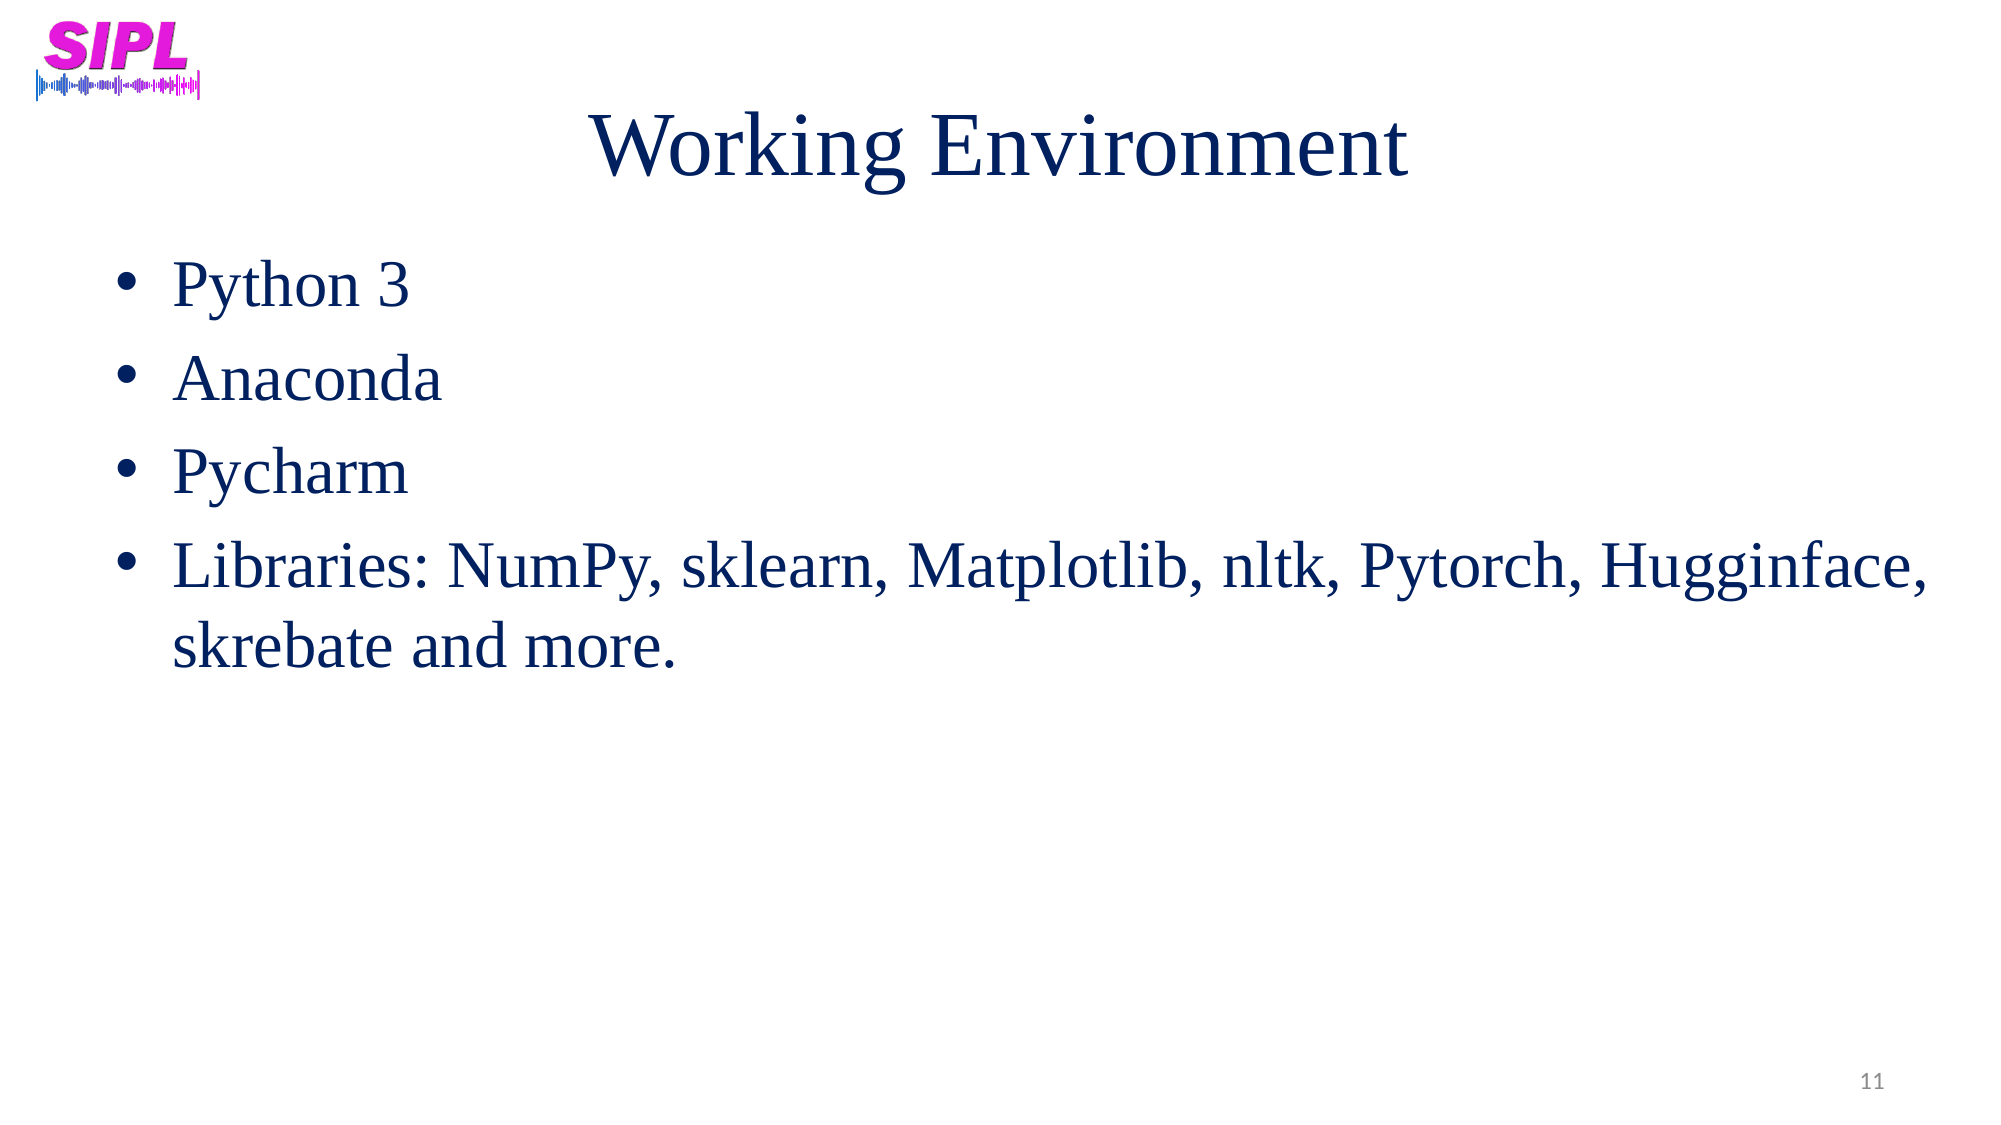

# Working Environment
Python 3
Anaconda
Pycharm
Libraries: NumPy, sklearn, Matplotlib, nltk, Pytorch, Hugginface, skrebate and more.

11